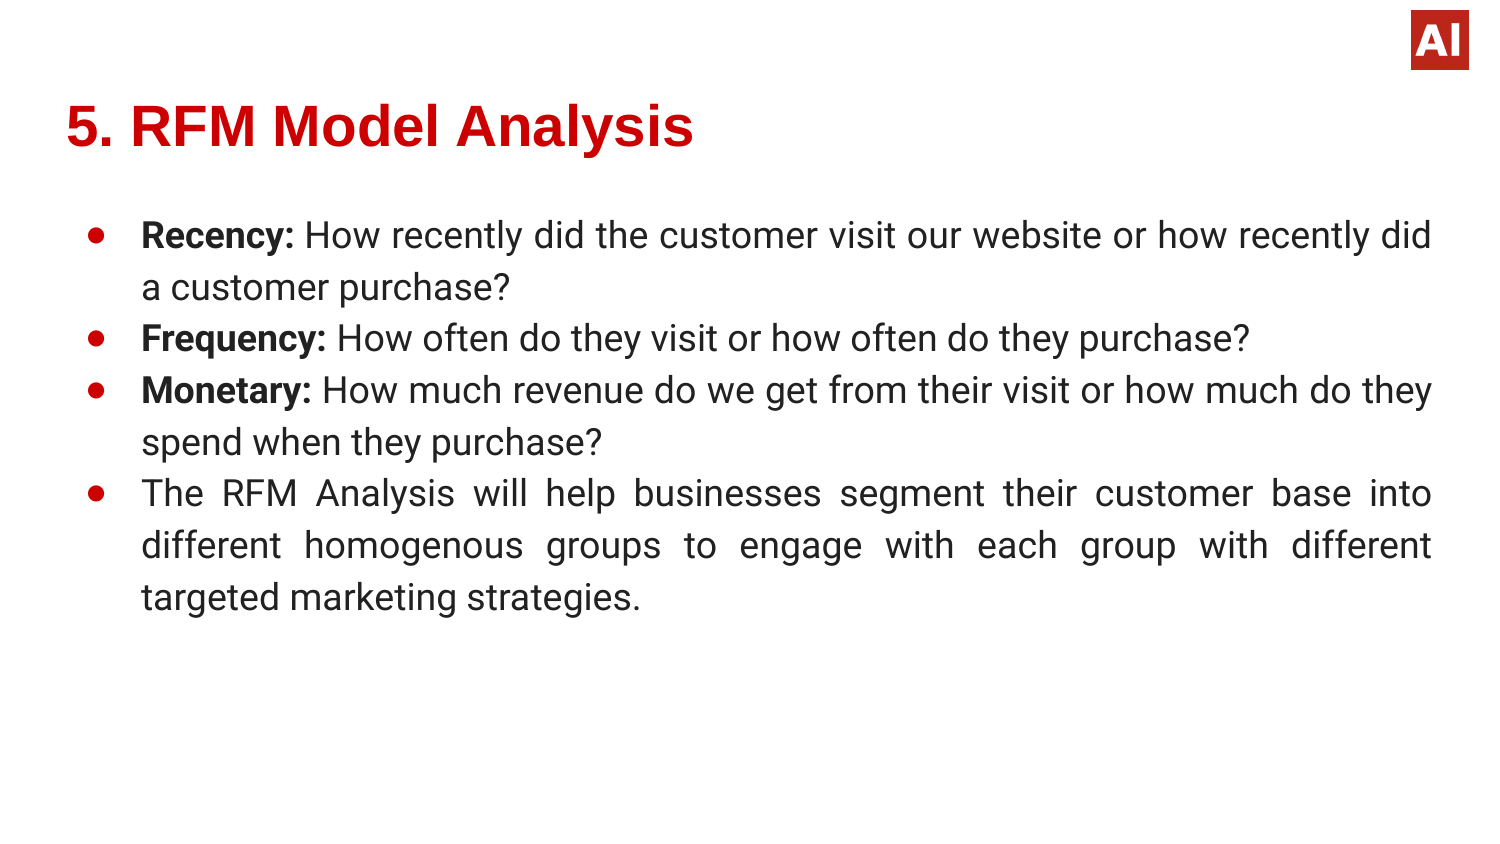

# 5. RFM Model Analysis
Recency: How recently did the customer visit our website or how recently did a customer purchase?
Frequency: How often do they visit or how often do they purchase?
Monetary: How much revenue do we get from their visit or how much do they spend when they purchase?
The RFM Analysis will help businesses segment their customer base into different homogenous groups to engage with each group with different targeted marketing strategies.